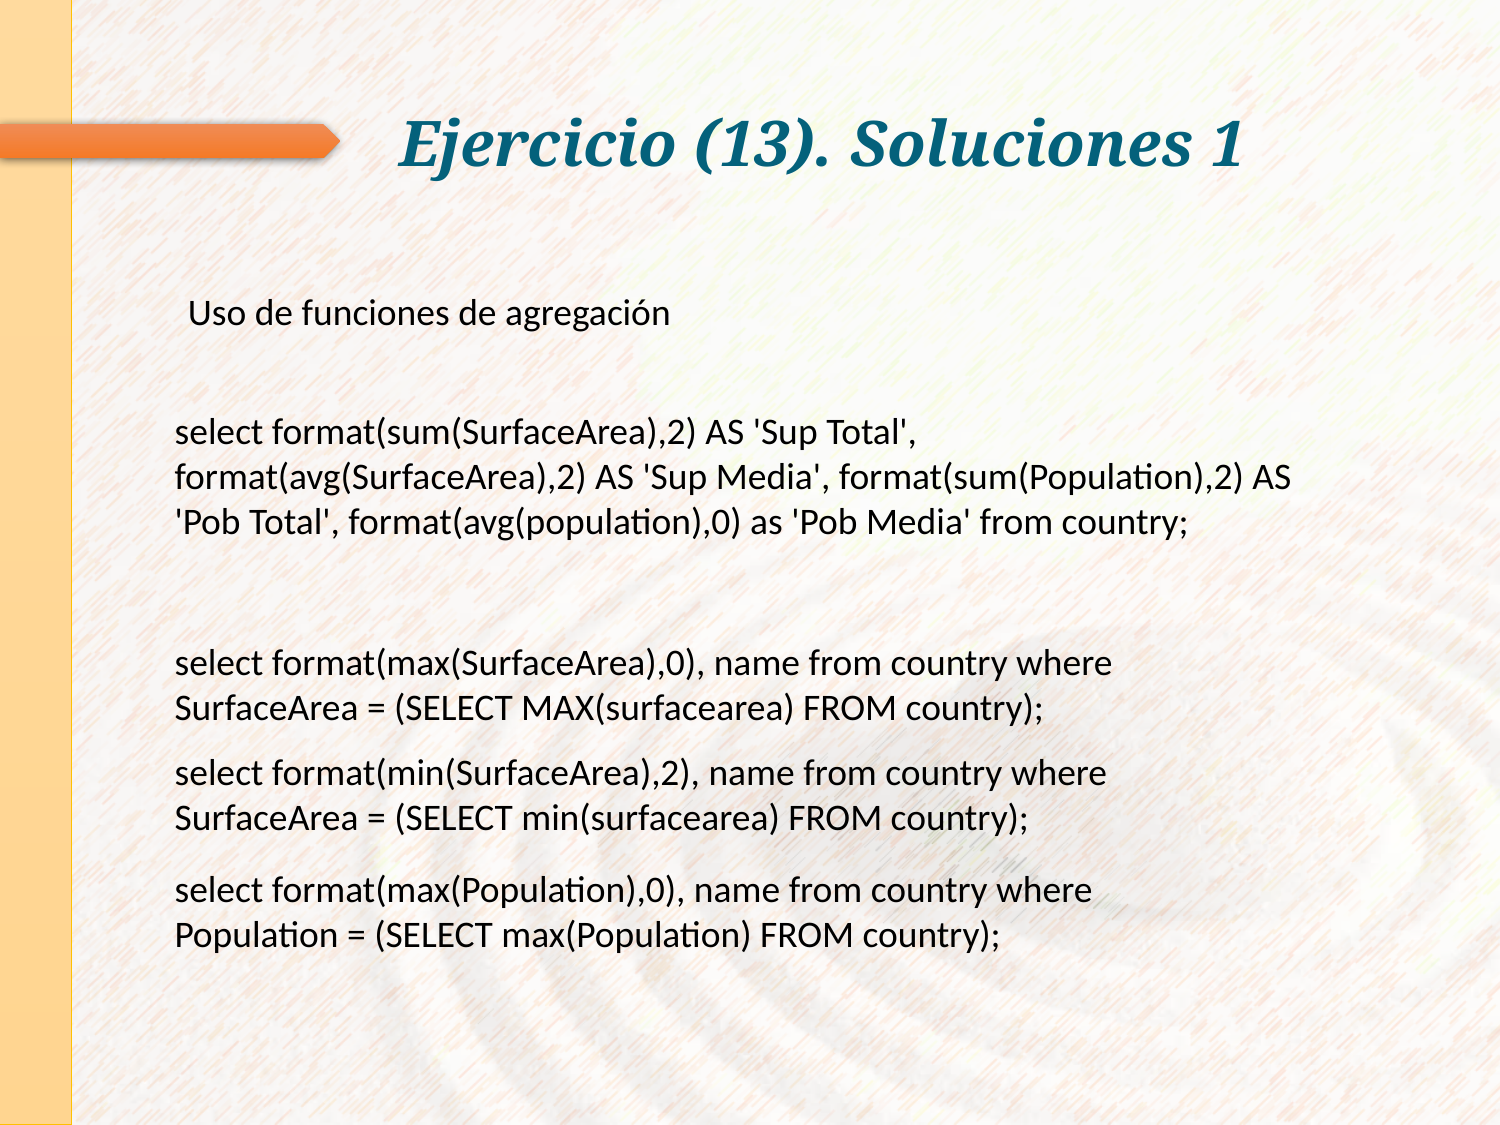

# Ejercicio (13). Soluciones 1
Uso de funciones de agregación
select format(sum(SurfaceArea),2) AS 'Sup Total', format(avg(SurfaceArea),2) AS 'Sup Media', format(sum(Population),2) AS 'Pob Total', format(avg(population),0) as 'Pob Media' from country;
select format(max(SurfaceArea),0), name from country where SurfaceArea = (SELECT MAX(surfacearea) FROM country);
select format(min(SurfaceArea),2), name from country where SurfaceArea = (SELECT min(surfacearea) FROM country);
select format(max(Population),0), name from country where Population = (SELECT max(Population) FROM country);